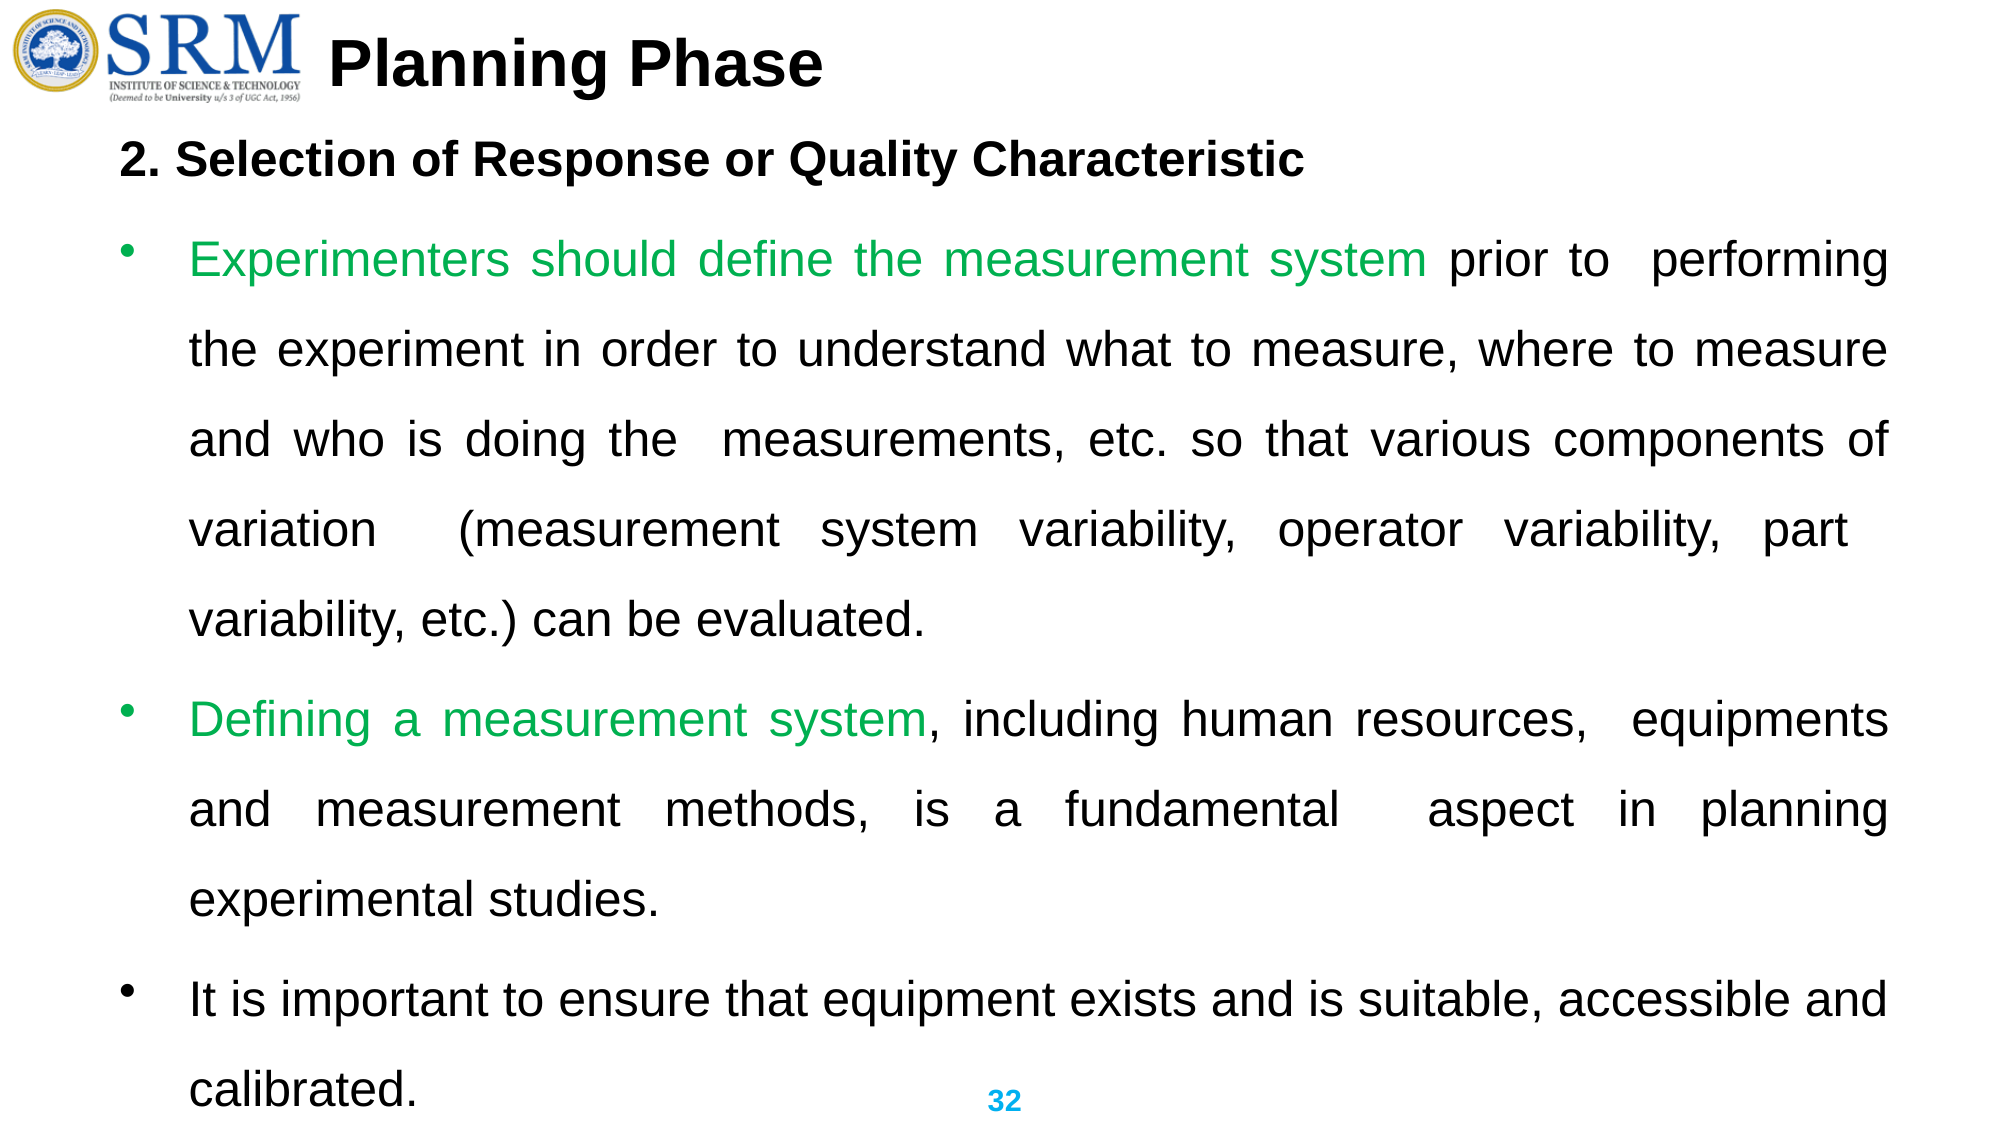

# Planning Phase
2. Selection of Response or Quality Characteristic
Experimenters should define the measurement system prior to  performing the experiment in order to understand what to measure, where to measure and who is doing the  measurements, etc. so that various components of variation  (measurement system variability, operator variability, part  variability, etc.) can be evaluated.
Defining a measurement system, including human resources,  equipments and measurement methods, is a fundamental  aspect in planning experimental studies.
It is important to ensure that equipment exists and is suitable, accessible and calibrated.
32